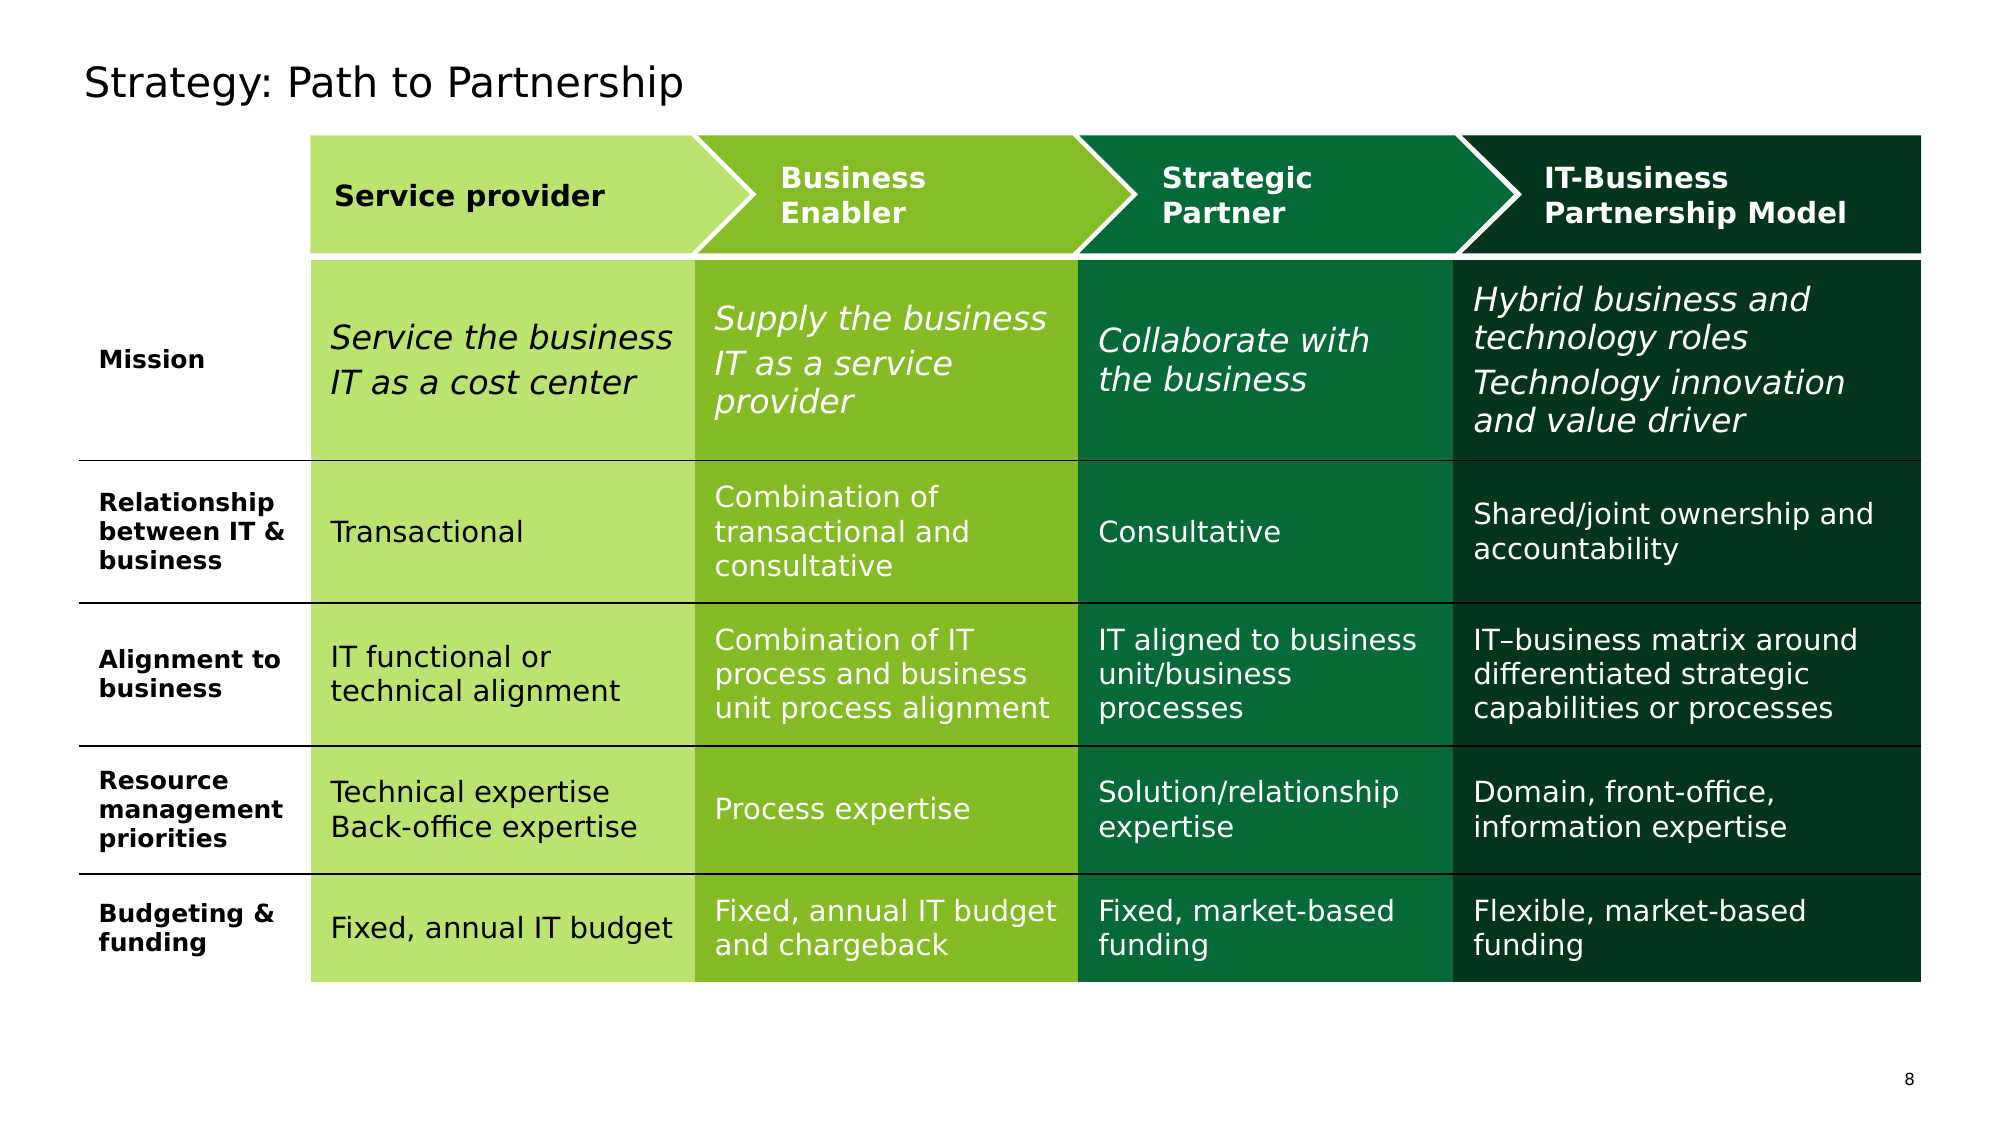

# Strategy: Path to Partnership

Service provider
Business Enabler
Strategic Partner
IT-Business
Partnership Model
| Mission | Service the business IT as a cost center | Supply the business IT as a service provider | Collaborate with the business | Hybrid business and technology roles Technology innovation and value driver |
| --- | --- | --- | --- | --- |
| Relationship between IT & business | Transactional | Combination of transactional and consultative | Consultative | Shared/joint ownership and accountability |
| Alignment to business | IT functional or technical alignment | Combination of IT process and business unit process alignment | IT aligned to business unit/business processes | IT–business matrix around differentiated strategic capabilities or processes |
| Resource management priorities | Technical expertise Back-office expertise | Process expertise | Solution/relationship expertise | Domain, front-office, information expertise |
| Budgeting & funding | Fixed, annual IT budget | Fixed, annual IT budget and chargeback | Fixed, market-based funding | Flexible, market-based funding |
8